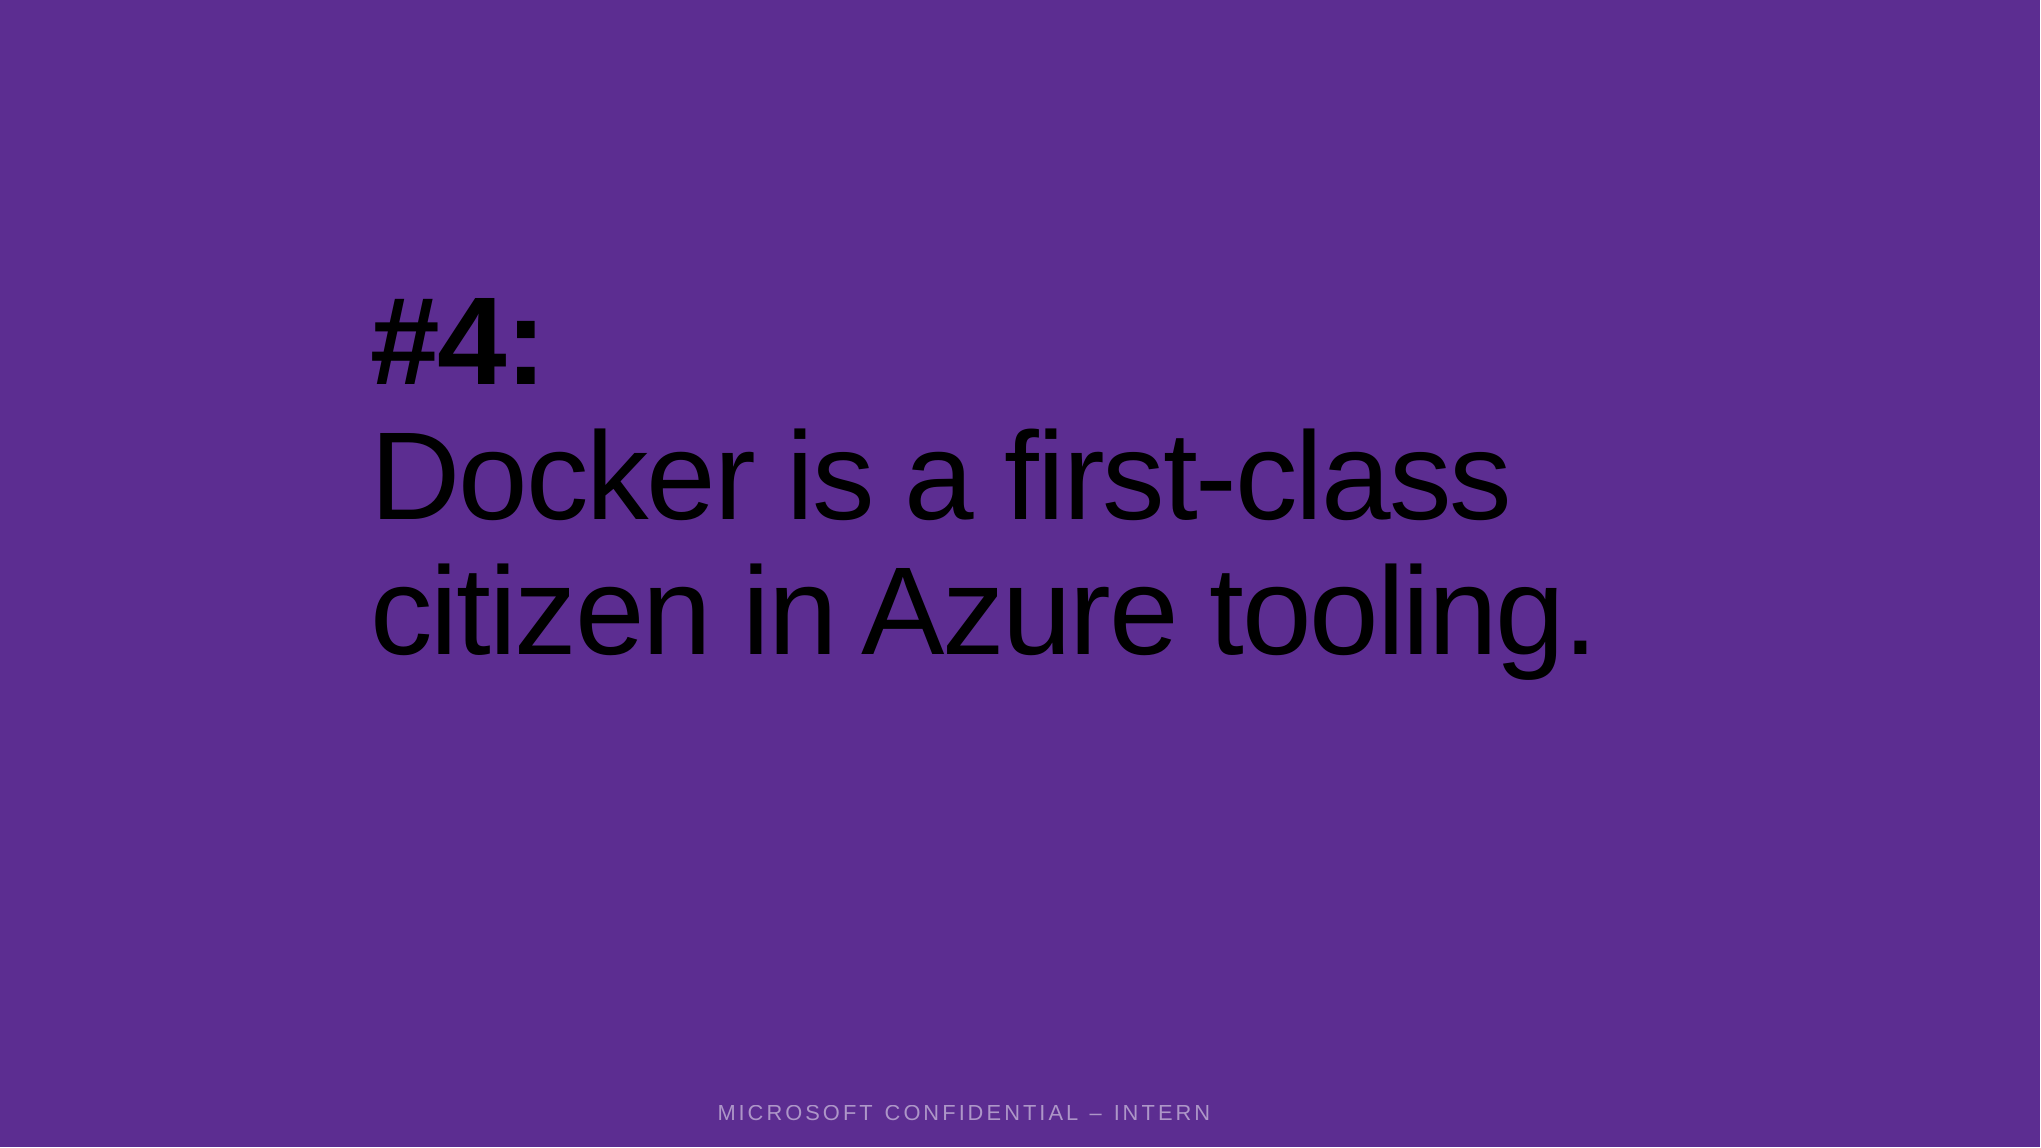

# #4: Docker is a first-class citizen in Azure tooling.